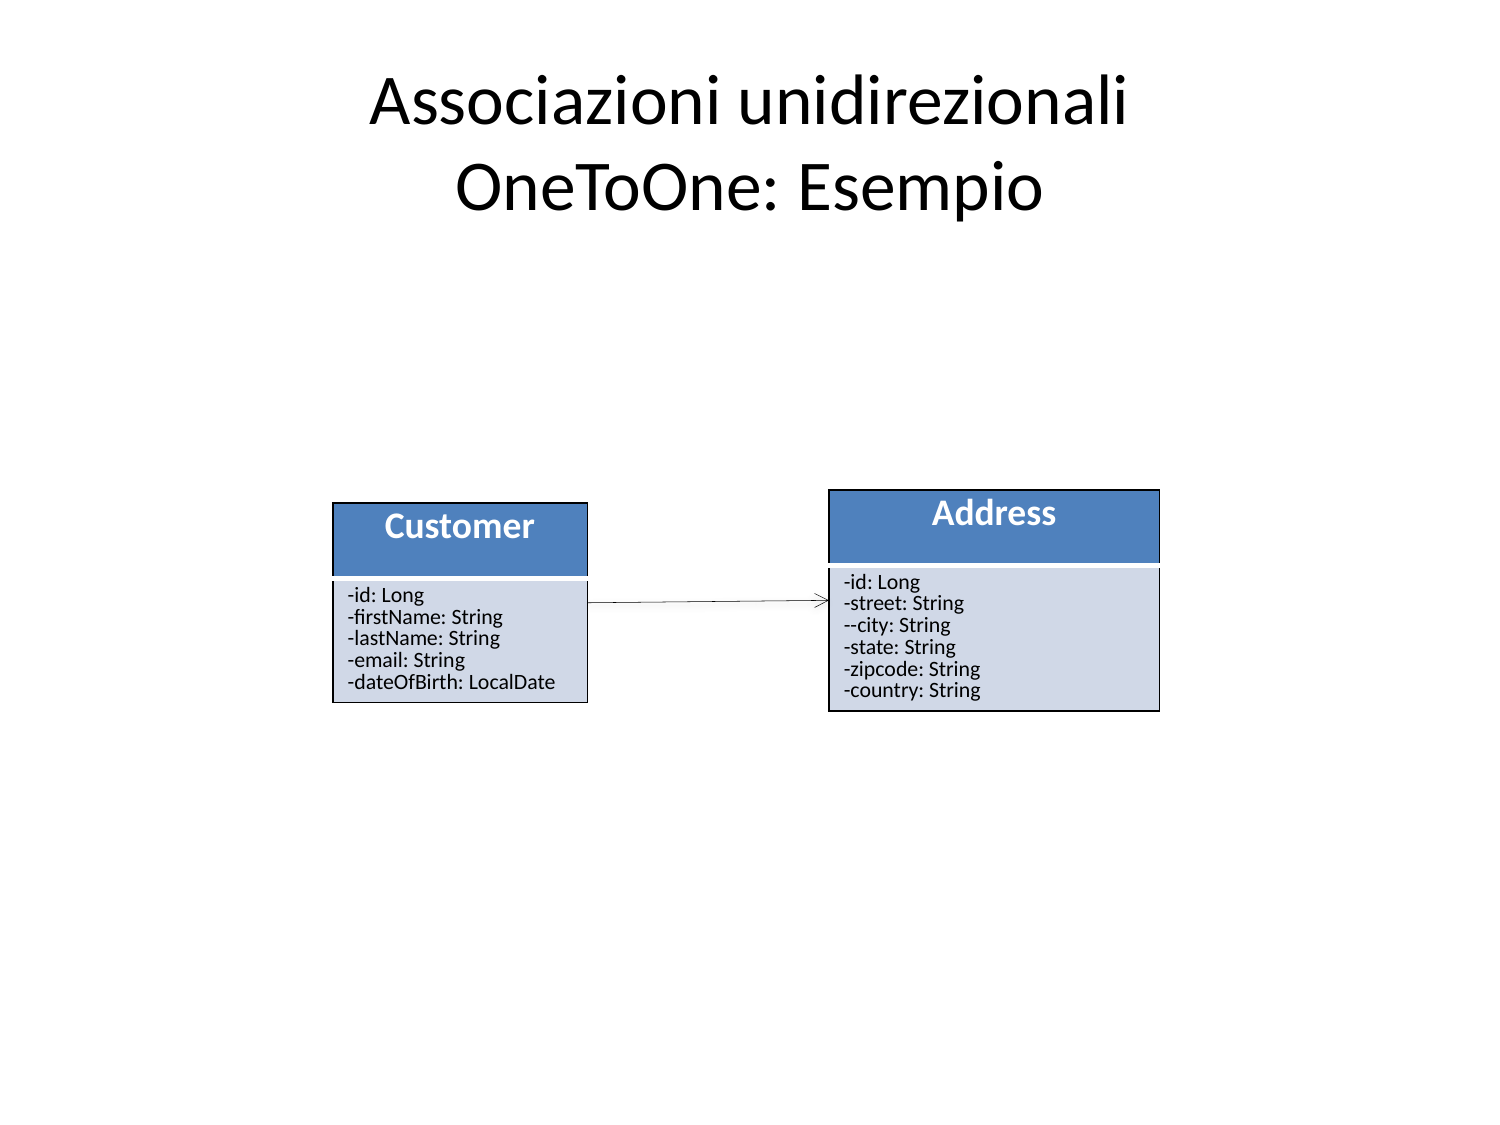

# Associazioni unidirezionali OneToOne: Esempio

| Address |
| --- |
| -id: Long -street: String --city: String -state: String -zipcode: String -country: String |
| Customer |
| --- |
| -id: Long -firstName: String -lastName: String -email: String -dateOfBirth: LocalDate |